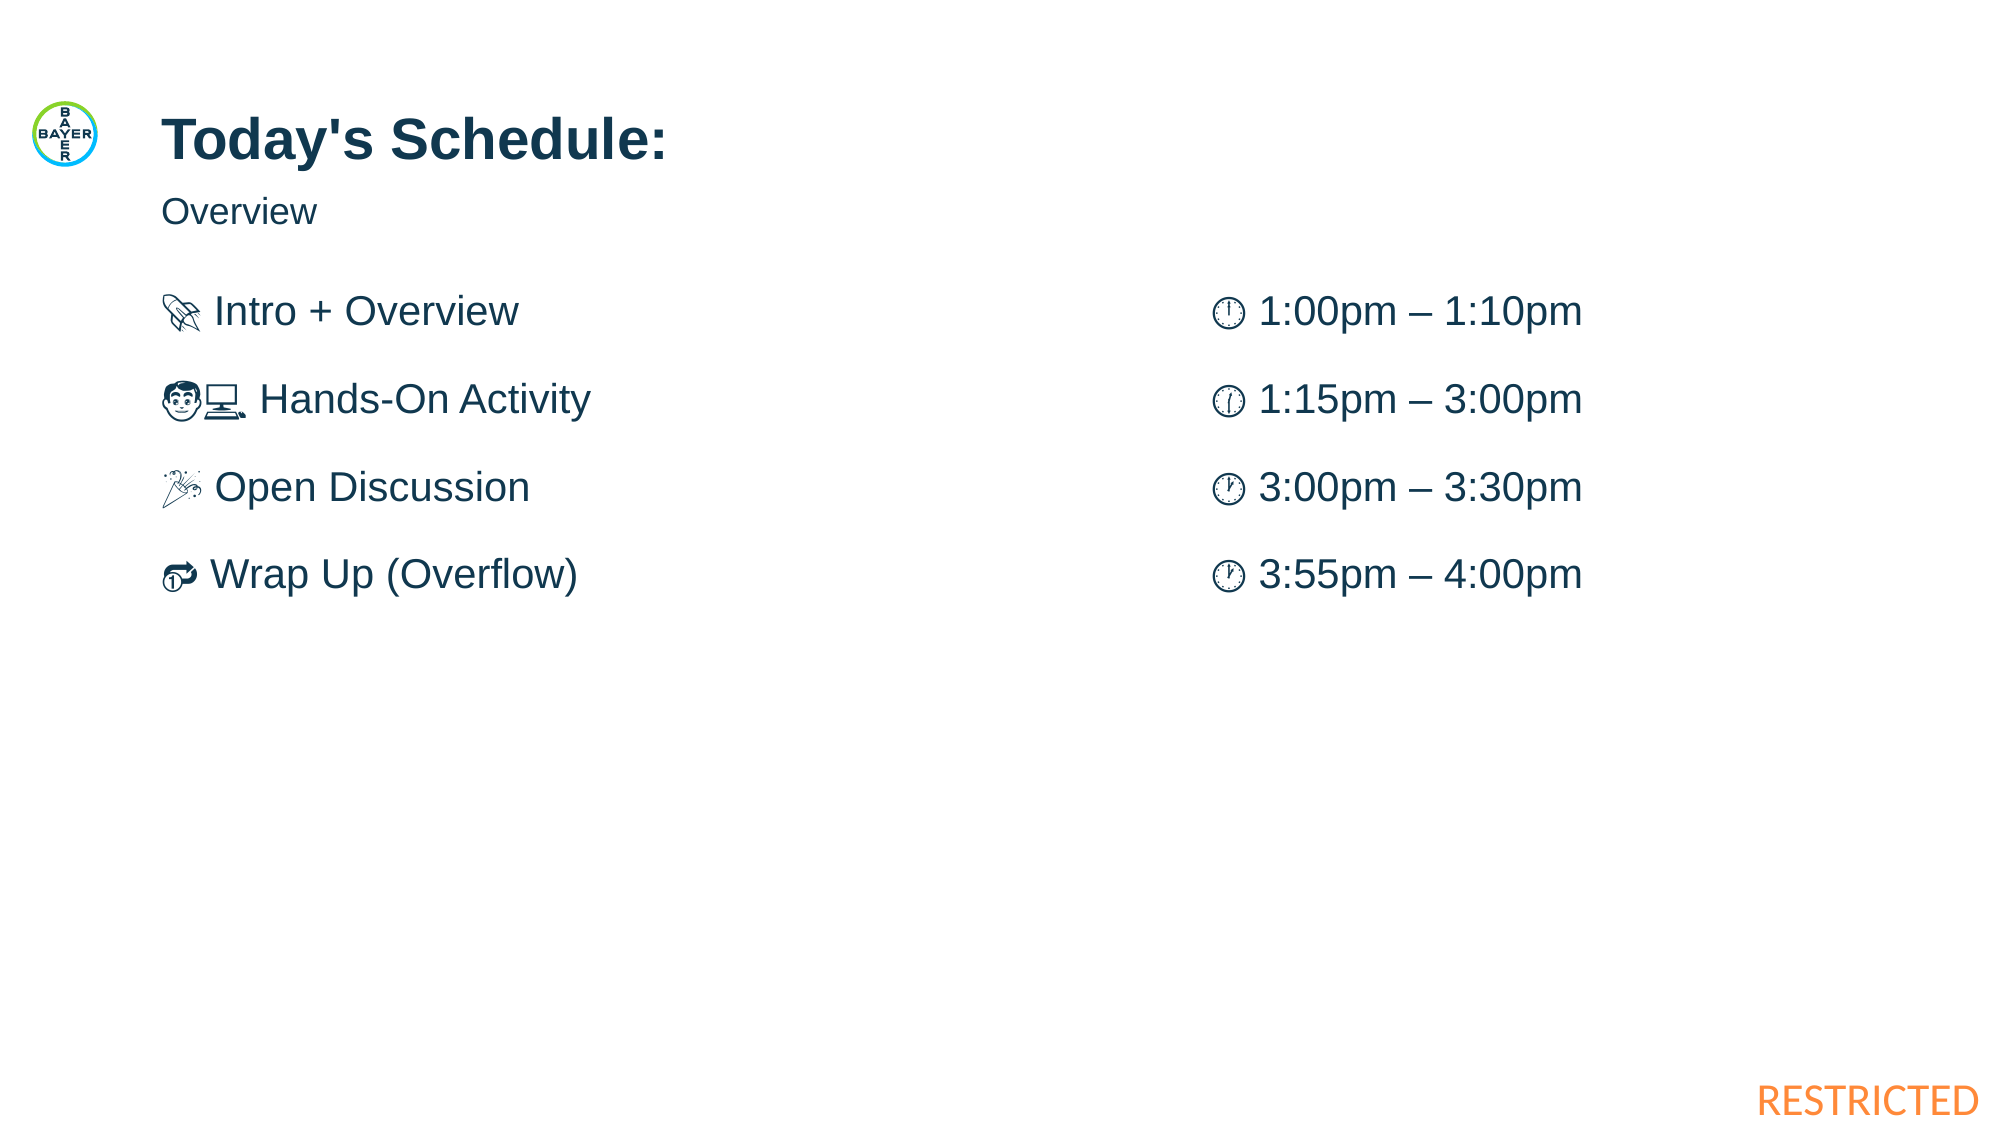

# Today's Schedule:
Overview
🚀 Intro + Overview 					🕛 1:00pm – 1:10pm
👨‍💻 Hands-On Activity 					🕧 1:15pm – 3:00pm
🎉 Open Discussion              				🕐 3:00pm – 3:30pm
🔂 Wrap Up (Overflow)					🕐 3:55pm – 4:00pm